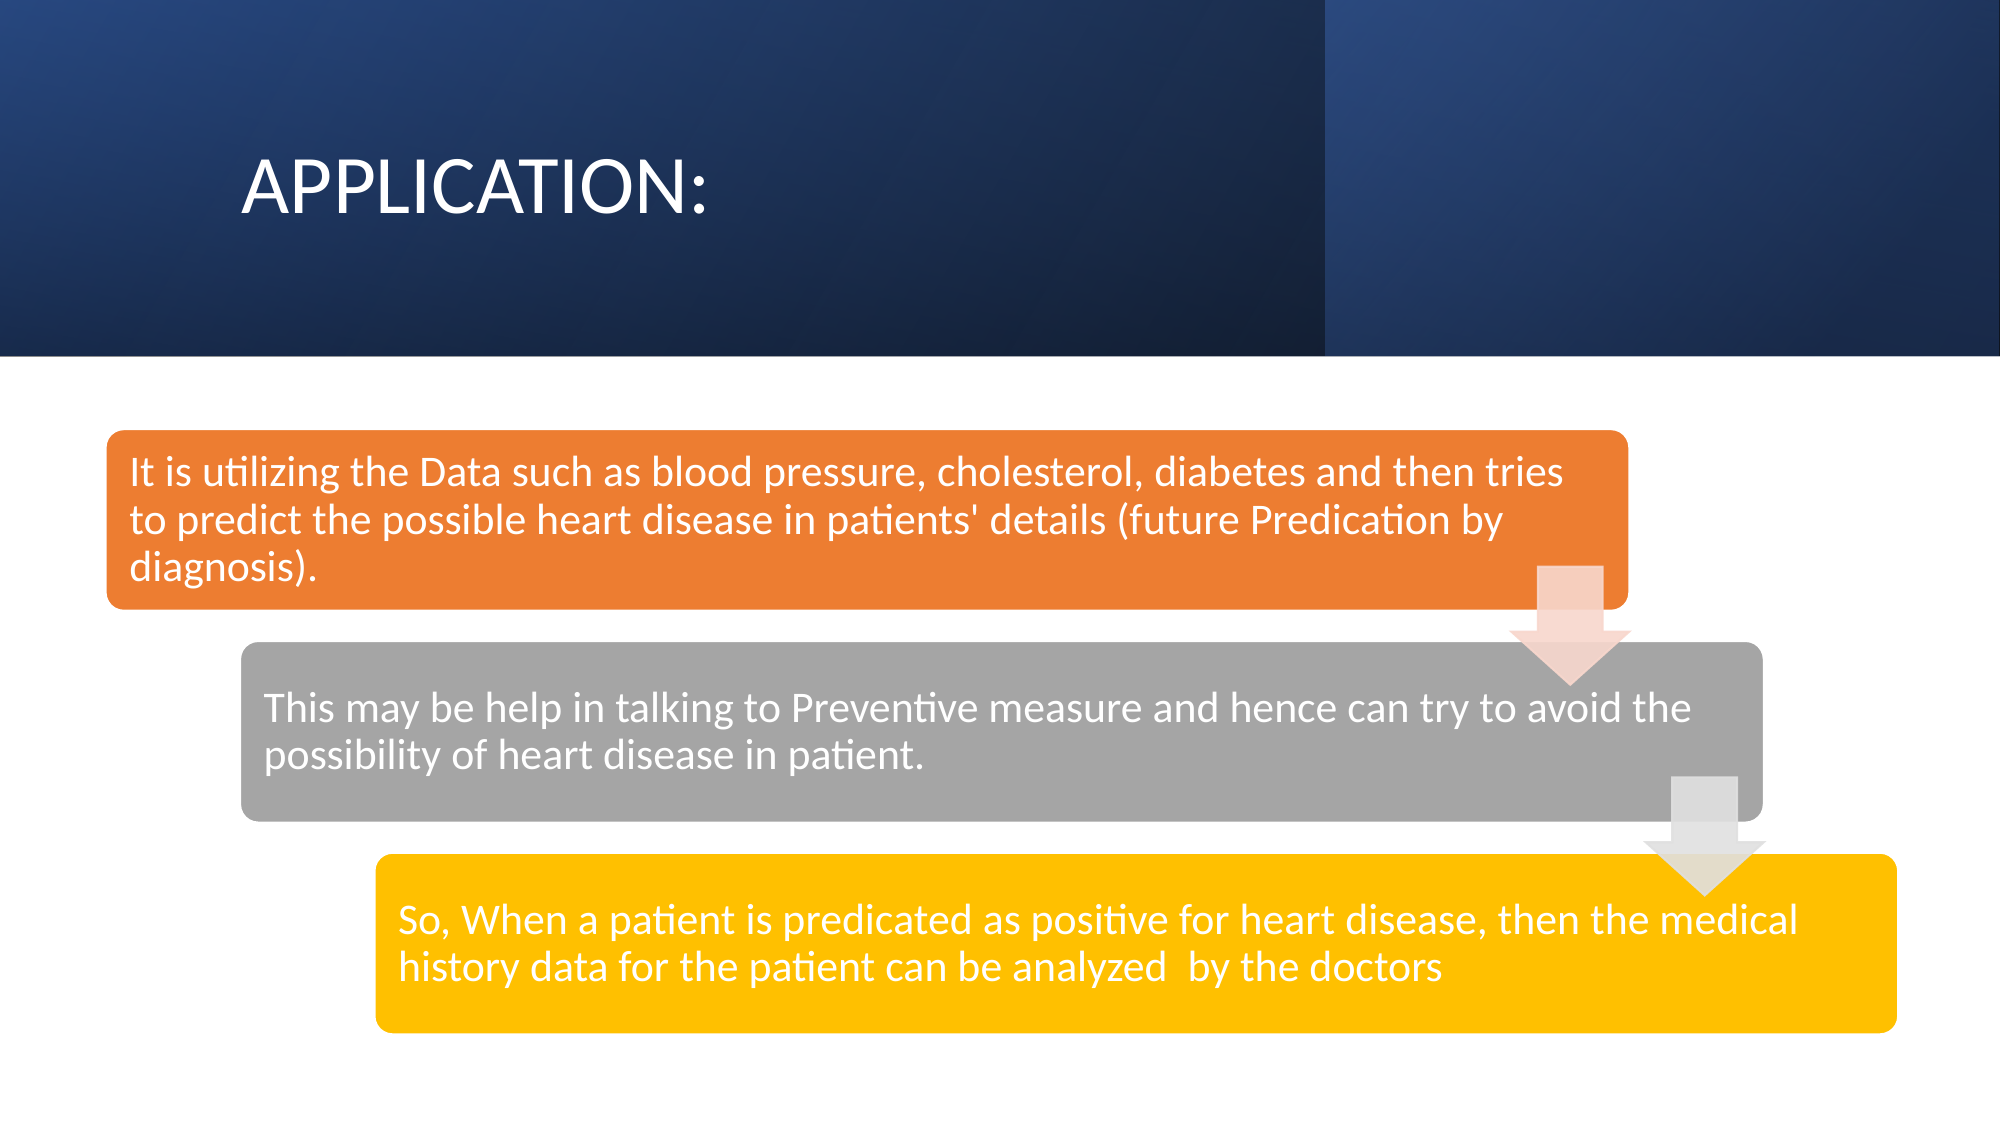

# APPLICATION:
It is utilizing the Data such as blood pressure, cholesterol, diabetes and then tries to predict the possible heart disease in patients' details (future Predication by diagnosis).
This may be help in talking to Preventive measure and hence can try to avoid the possibility of heart disease in patient.
So, When a patient is predicated as positive for heart disease, then the medical  history data for the patient can be analyzed  by the doctors